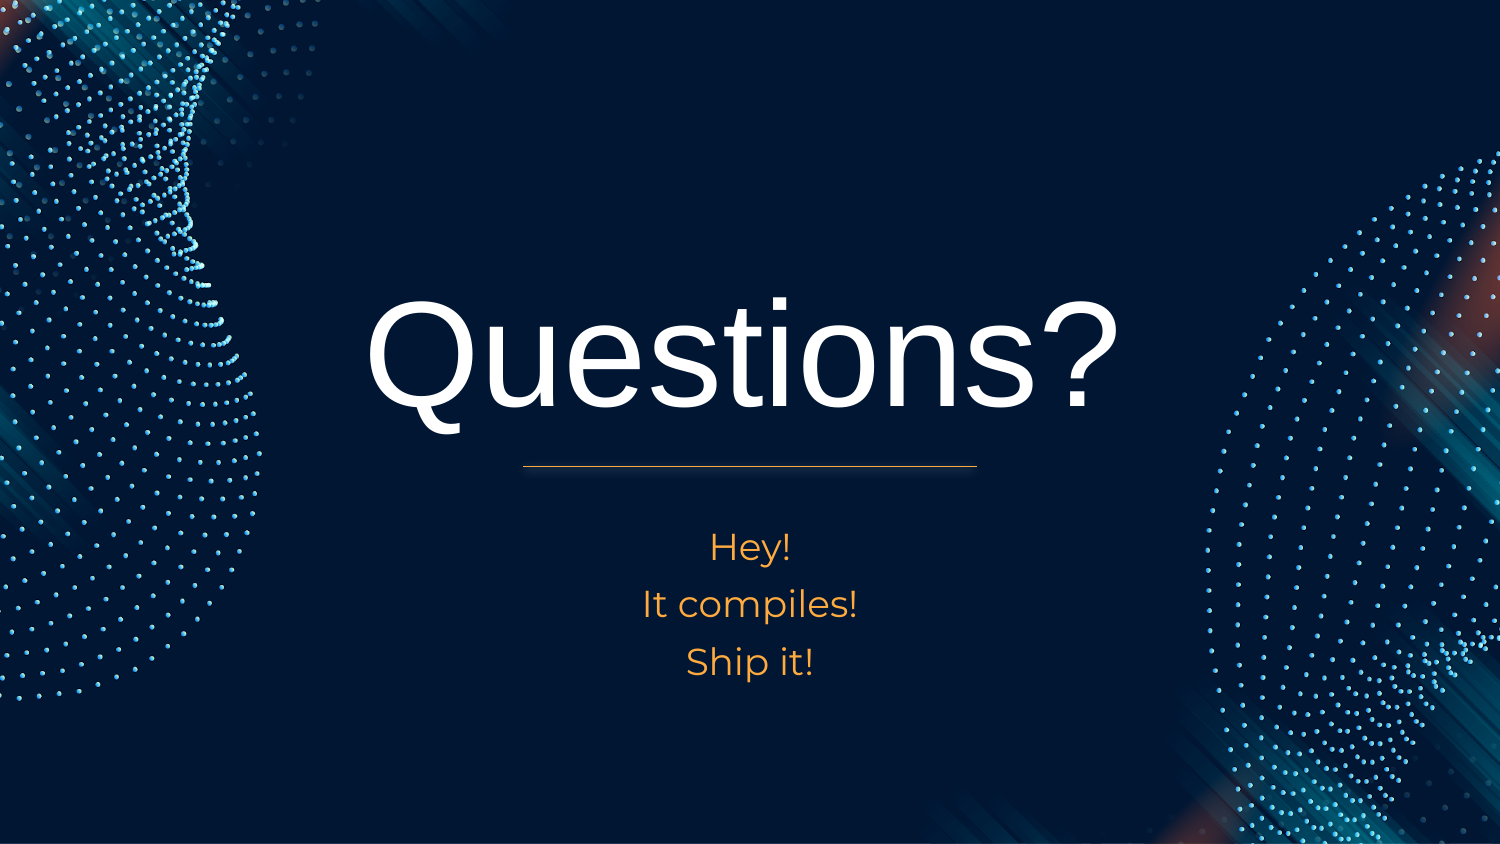

# Questions?
Hey!
It compiles!
Ship it!